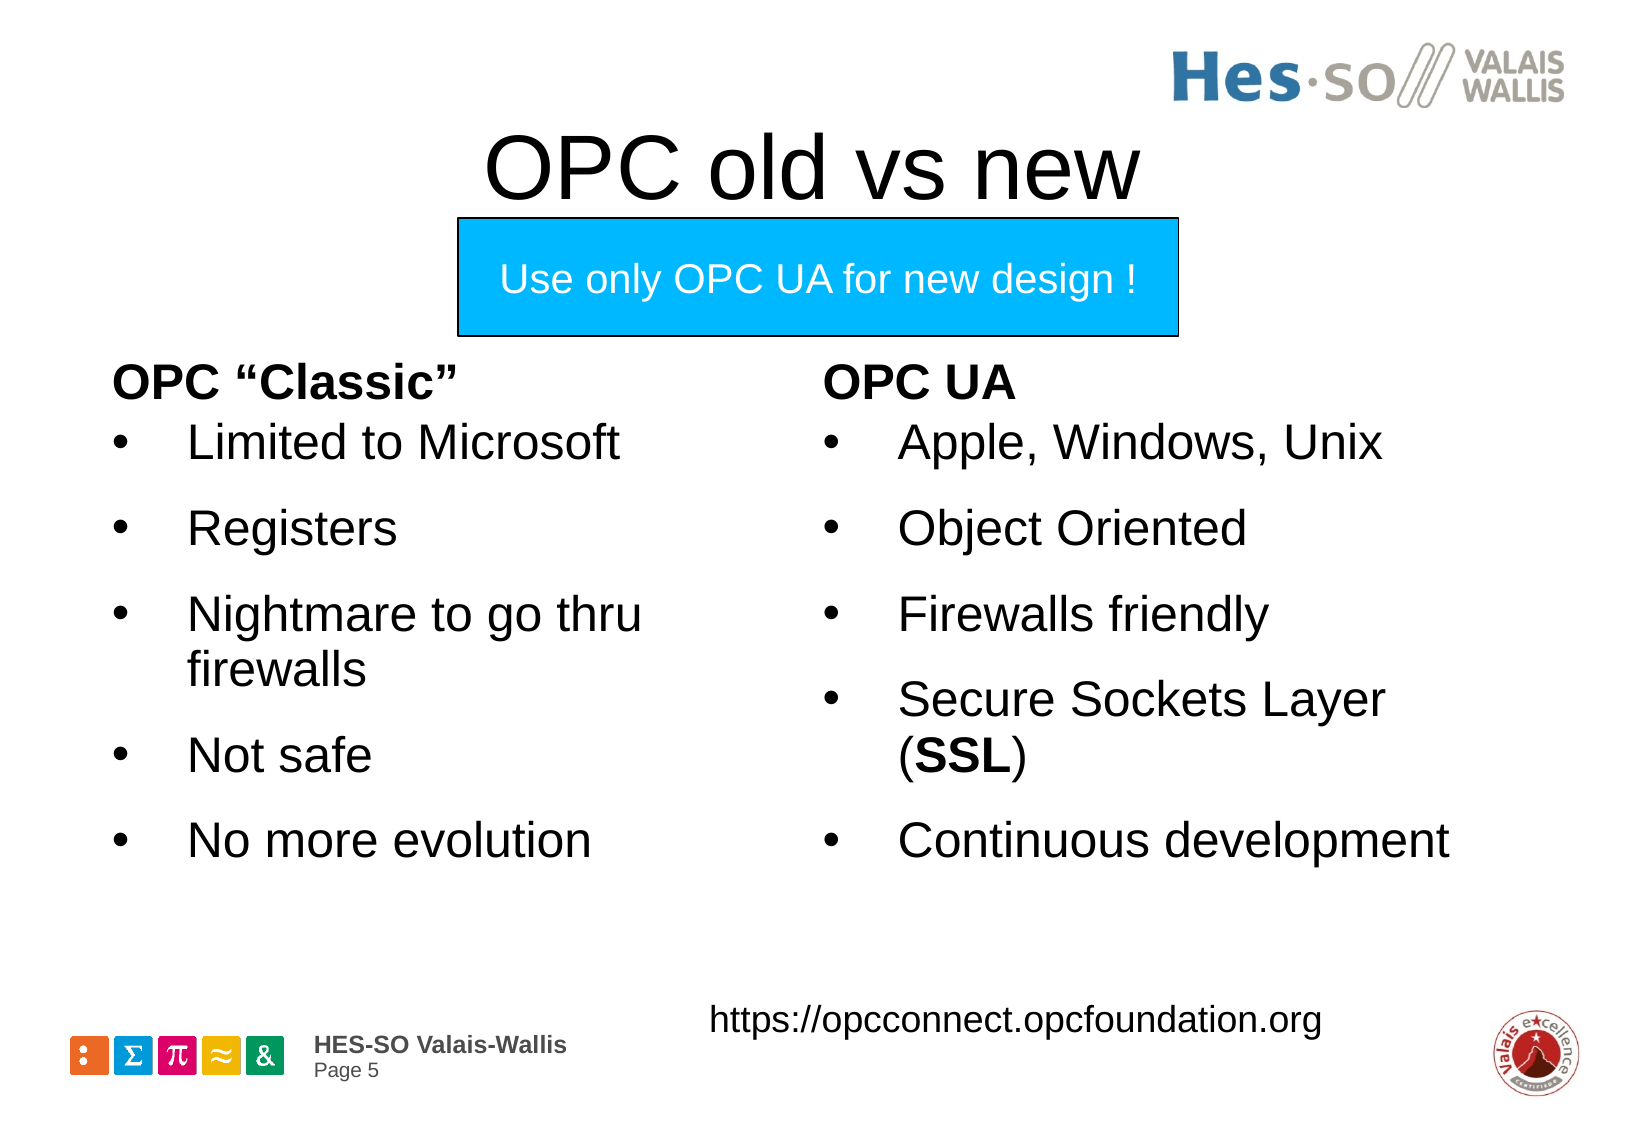

# OPC old vs new
Use only OPC UA for new design !
OPC “Classic”
OPC UA
Limited to Microsoft
Registers
Nightmare to go thru firewalls
Not safe
No more evolution
Apple, Windows, Unix
Object Oriented
Firewalls friendly
Secure Sockets Layer (SSL)
Continuous development
https://opcconnect.opcfoundation.org